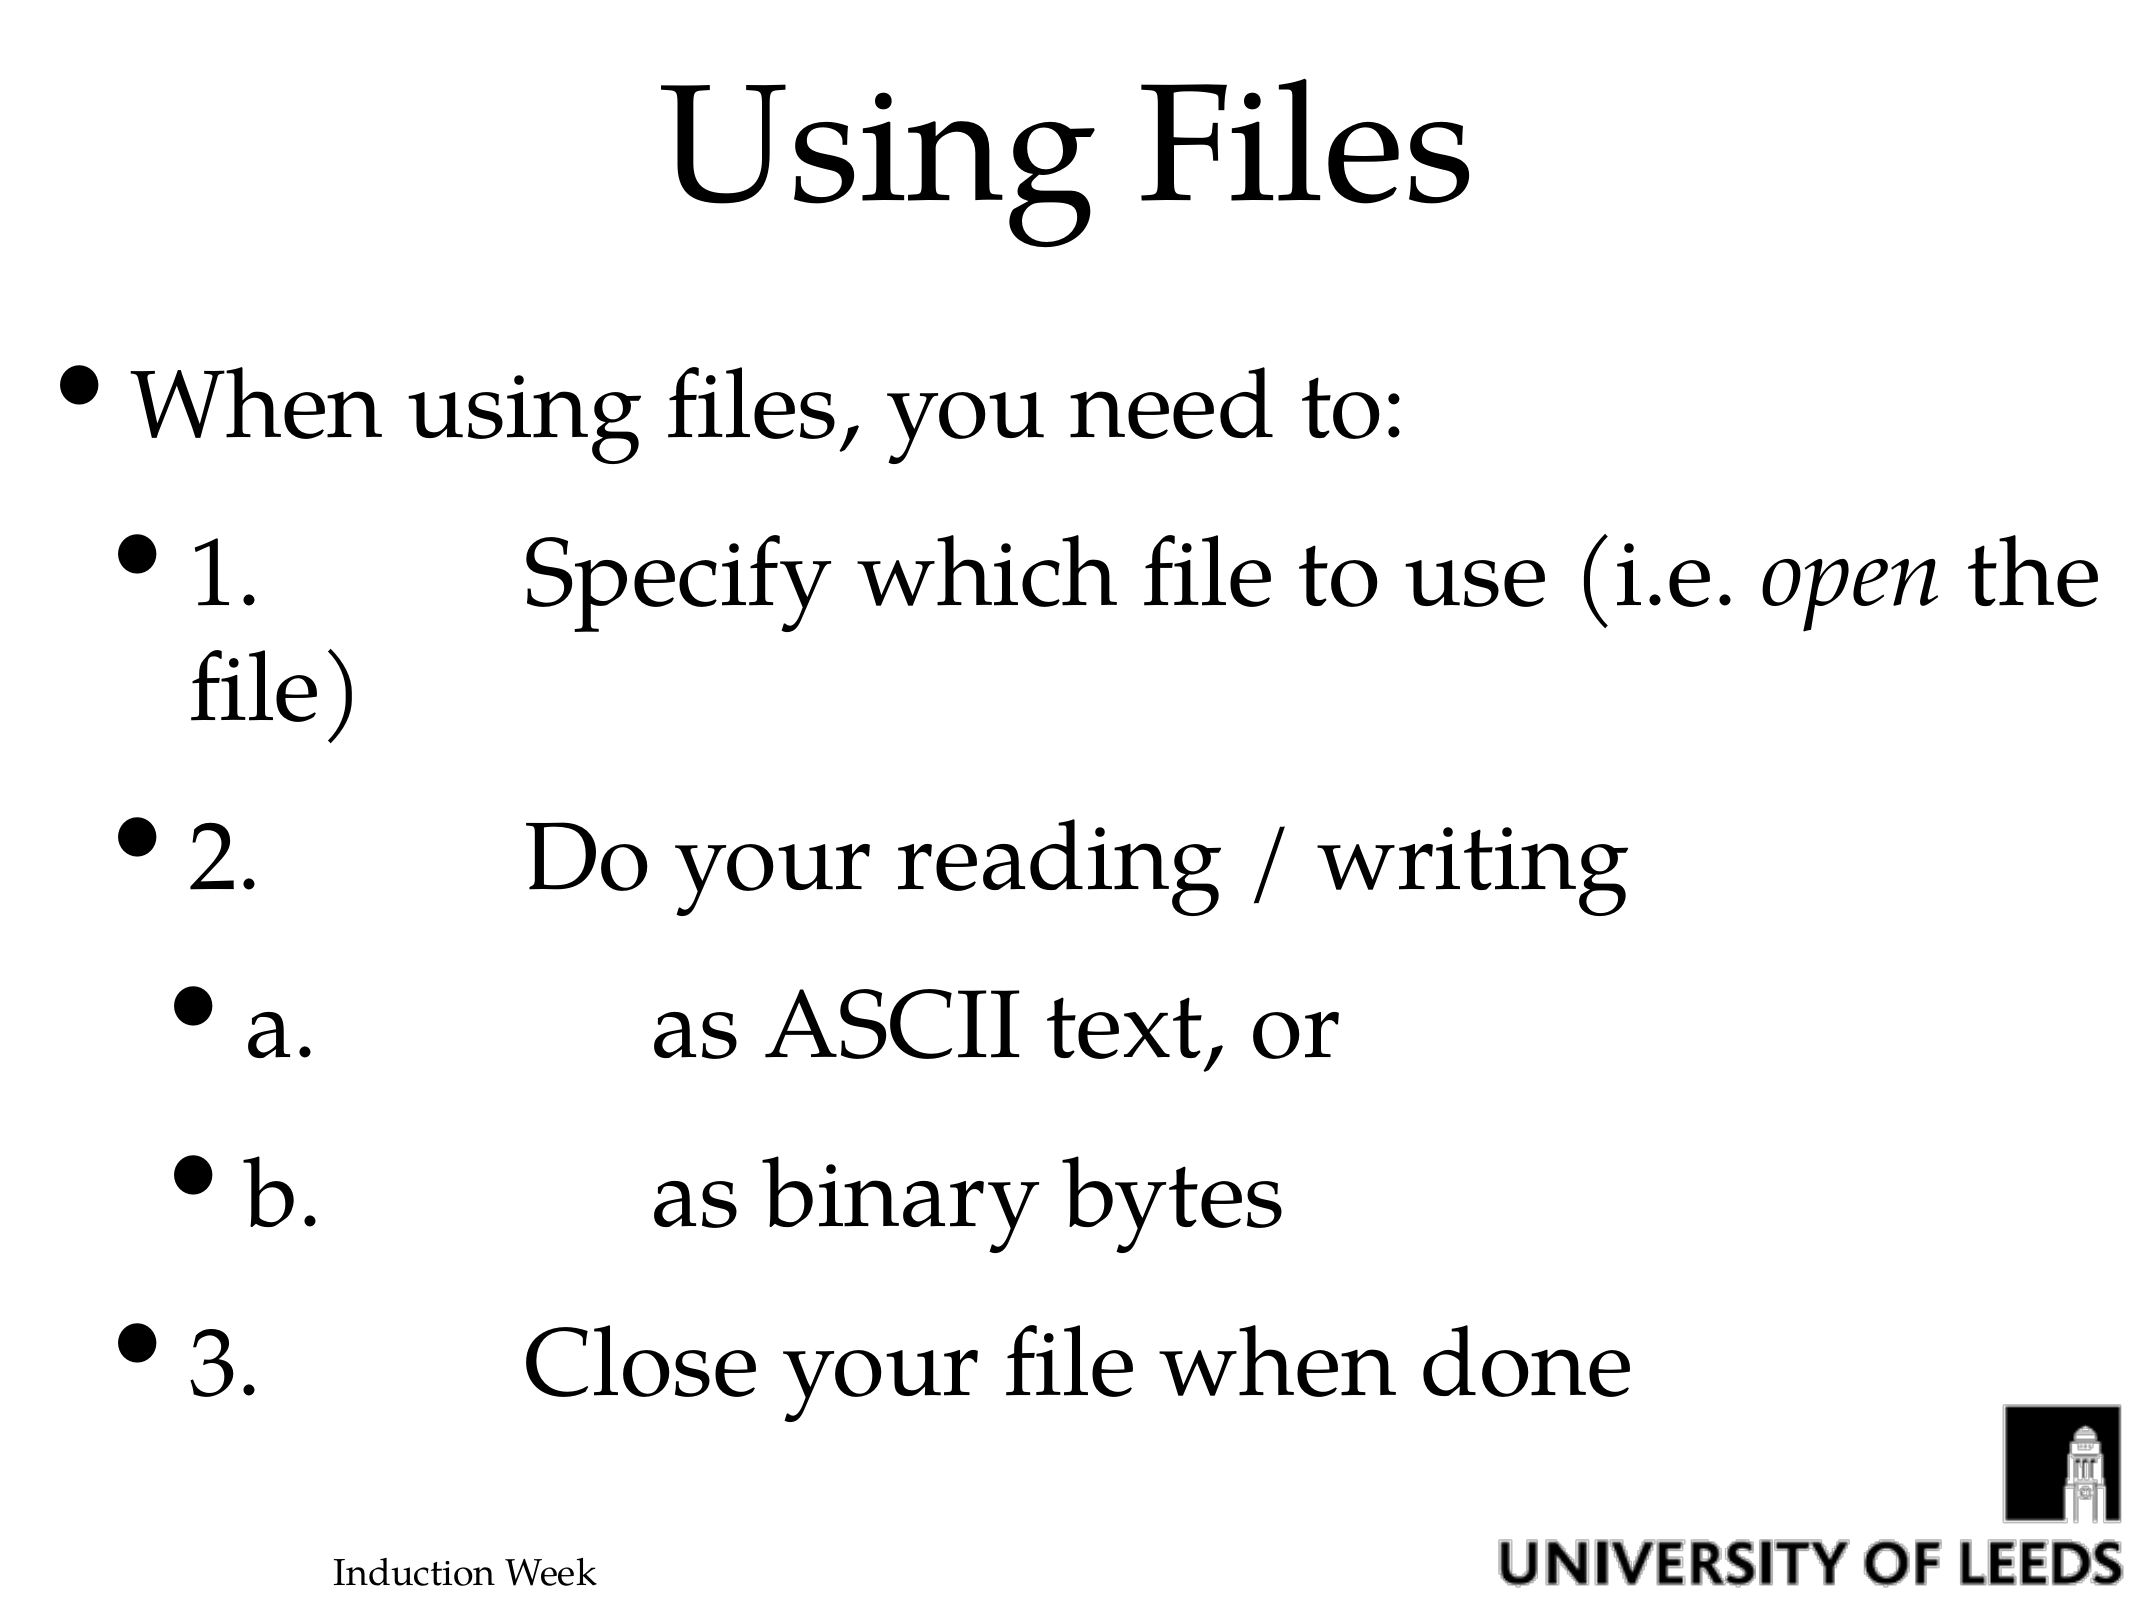

# Using Files
When using files, you need to:
1.	Specify which file to use (i.e. open the file)
2.	Do your reading / writing
a.	as ASCII text, or
b.	as binary bytes
3.	Close your file when done